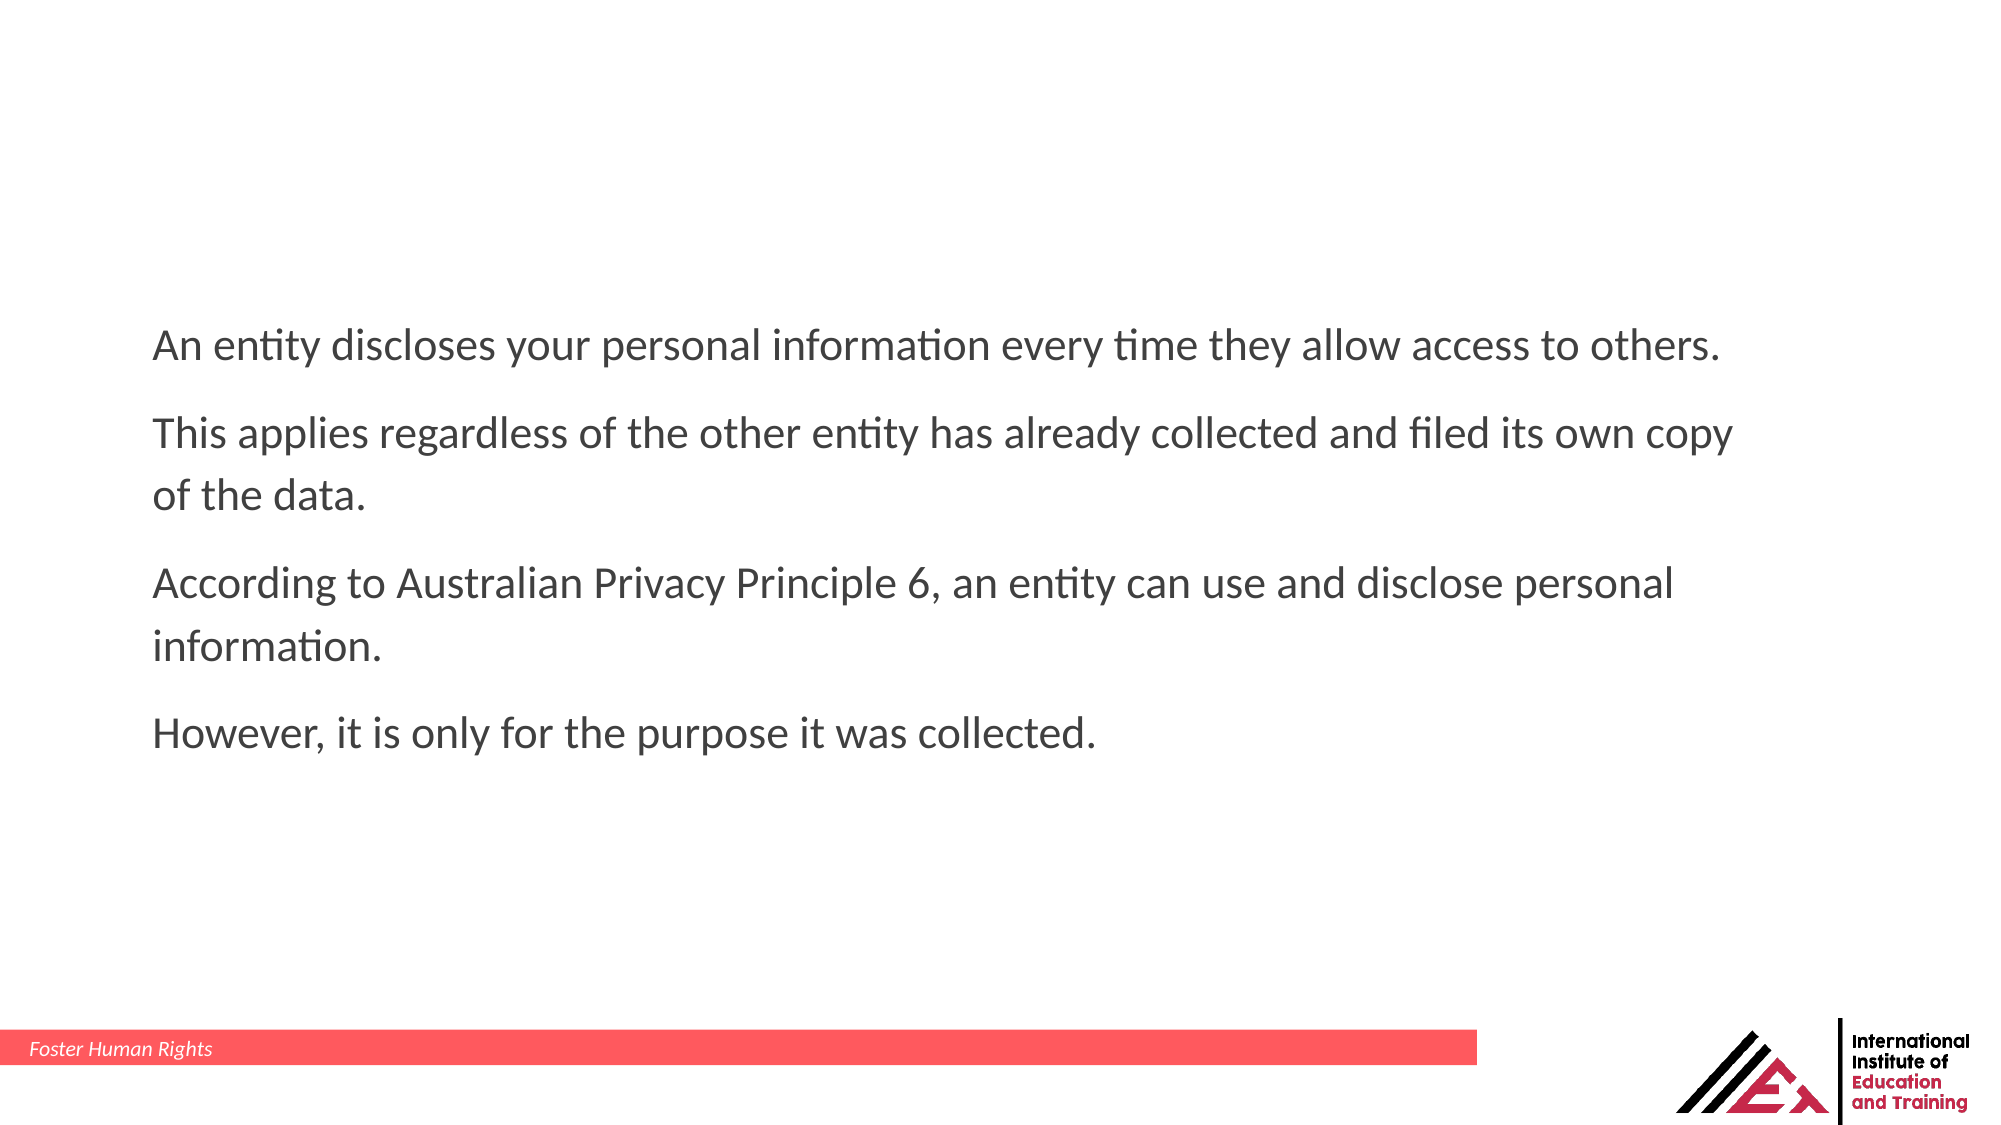

An entity discloses your personal information every time they allow access to others.
This applies regardless of the other entity has already collected and filed its own copy of the data.
According to Australian Privacy Principle 6, an entity can use and disclose personal information.
However, it is only for the purpose it was collected.
Foster Human Rights